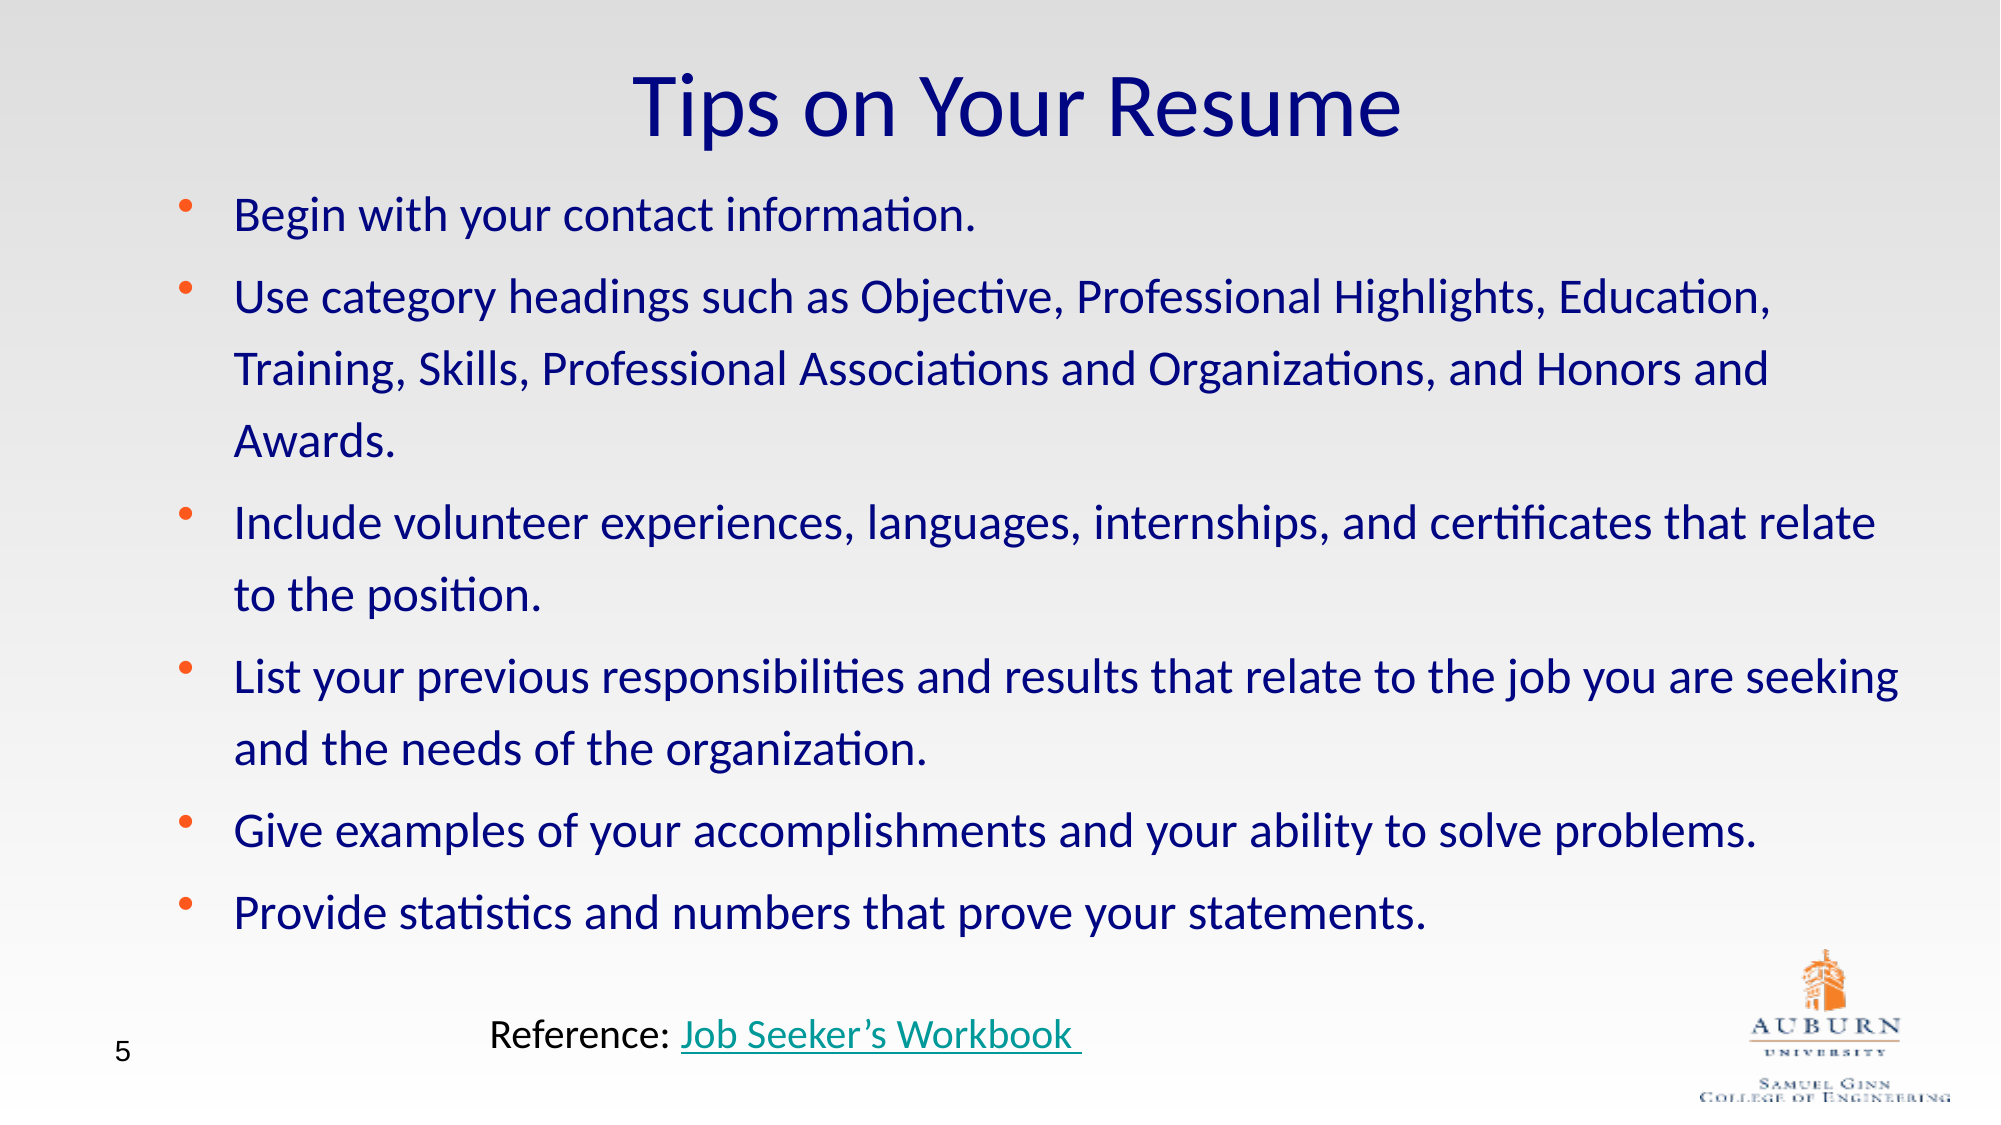

# Tips on Your Resume
Begin with your contact information.
Use category headings such as Objective, Professional Highlights, Education, Training, Skills, Professional Associations and Organizations, and Honors and Awards.
Include volunteer experiences, languages, internships, and certificates that relate to the position.
List your previous responsibilities and results that relate to the job you are seeking and the needs of the organization.
Give examples of your accomplishments and your ability to solve problems.
Provide statistics and numbers that prove your statements.
Reference: Job Seeker’s Workbook
5